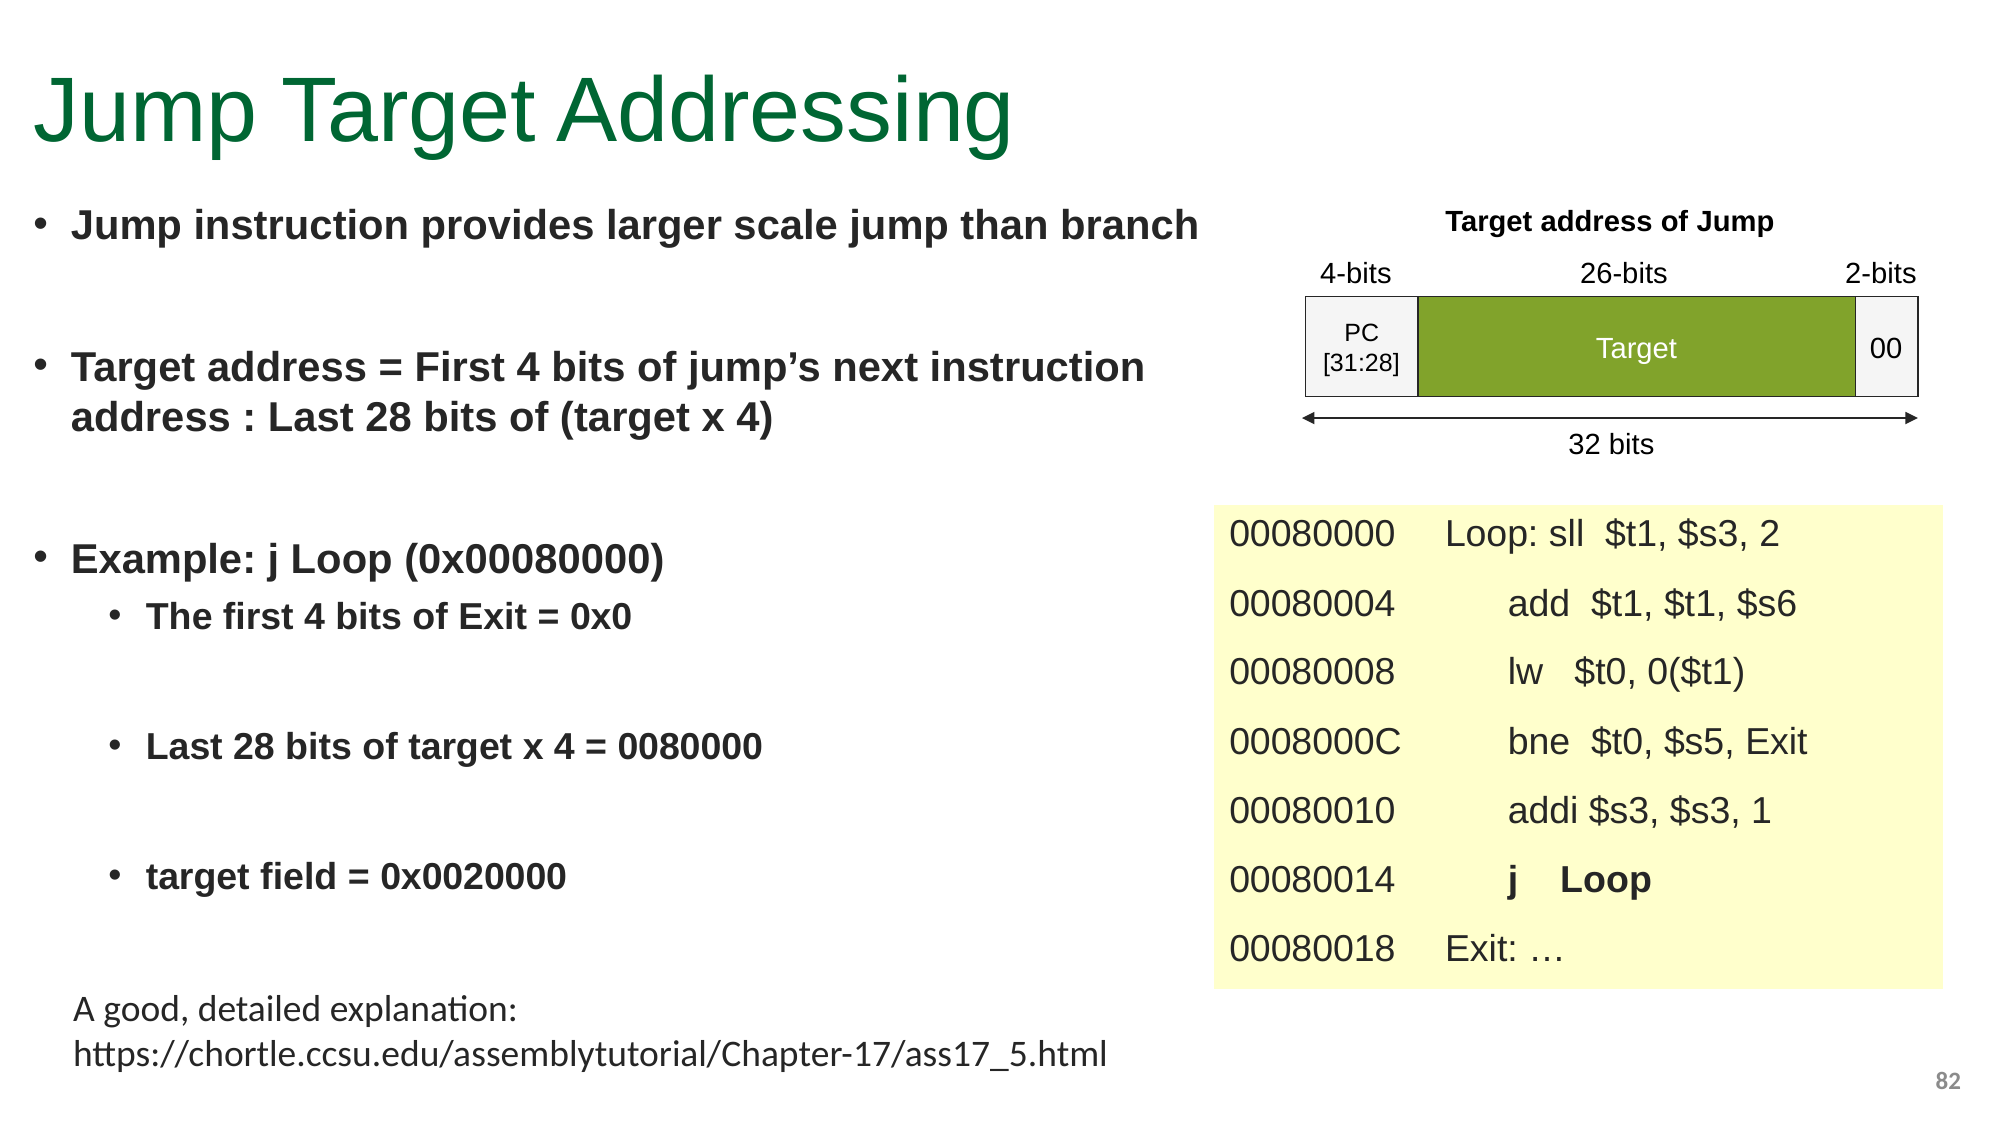

# Jump Target Addressing
Jump instruction provides larger scale jump than branch

Target address = First 4 bits of jump’s next instruction address : Last 28 bits of (target x 4)

Example: j Loop (0x00080000)
The first 4 bits of Exit = 0x0

Last 28 bits of target x 4 = 0080000

target field = 0x0020000

Target address of Jump
4-bits
26-bits
2-bits
PC [31:28]
Target
00
32 bits
| 00080000 | Loop: sll $t1, $s3, 2 |
| --- | --- |
| 00080004 | add $t1, $t1, $s6 |
| 00080008 | lw $t0, 0($t1) |
| 0008000C | bne $t0, $s5, Exit |
| 00080010 | addi $s3, $s3, 1 |
| 00080014 | j Loop |
| 00080018 | Exit: … |
A good, detailed explanation:
https://chortle.ccsu.edu/assemblytutorial/Chapter-17/ass17_5.html
82